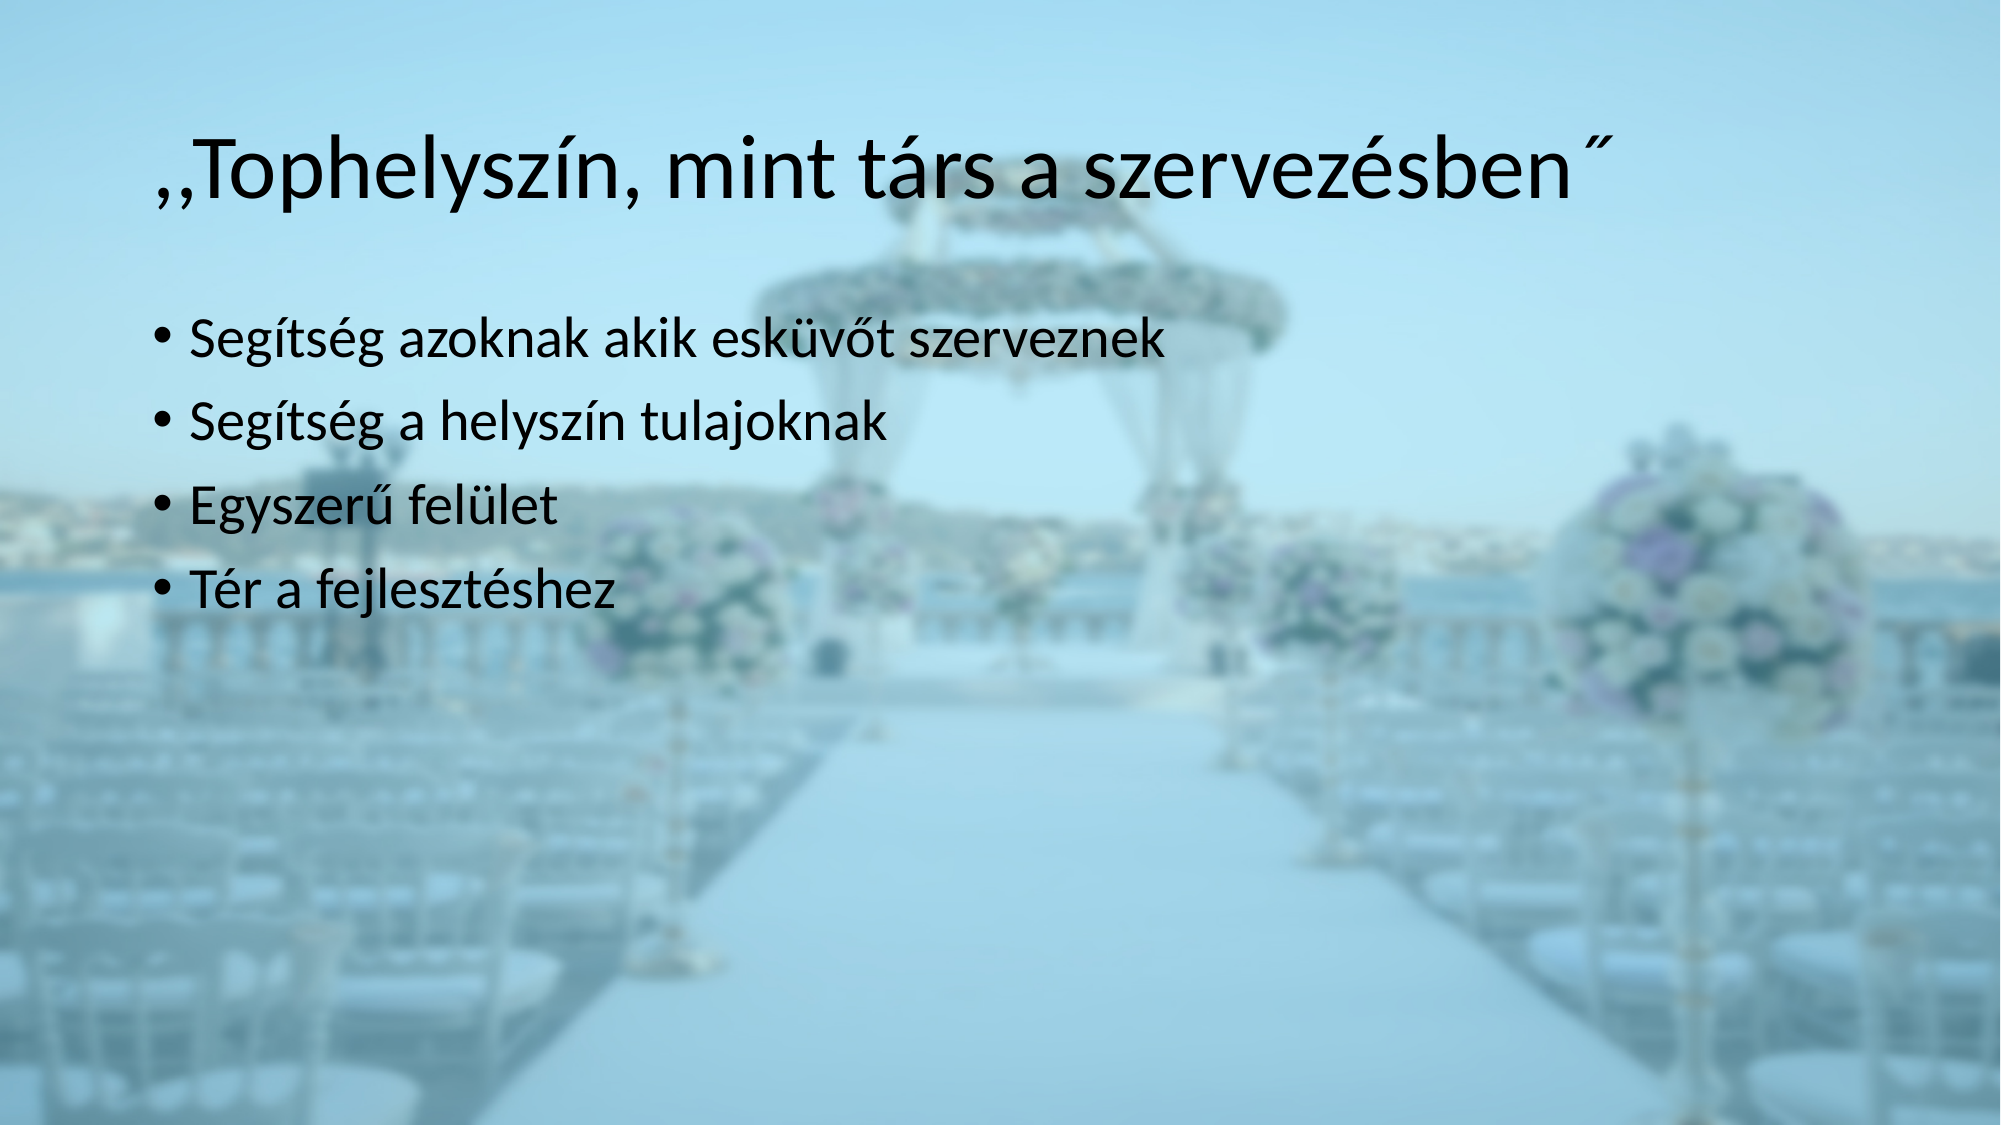

# ,,Tophelyszín, mint társ a szervezésben˝
Segítség azoknak akik esküvőt szerveznek
Segítség a helyszín tulajoknak
Egyszerű felület
Tér a fejlesztéshez